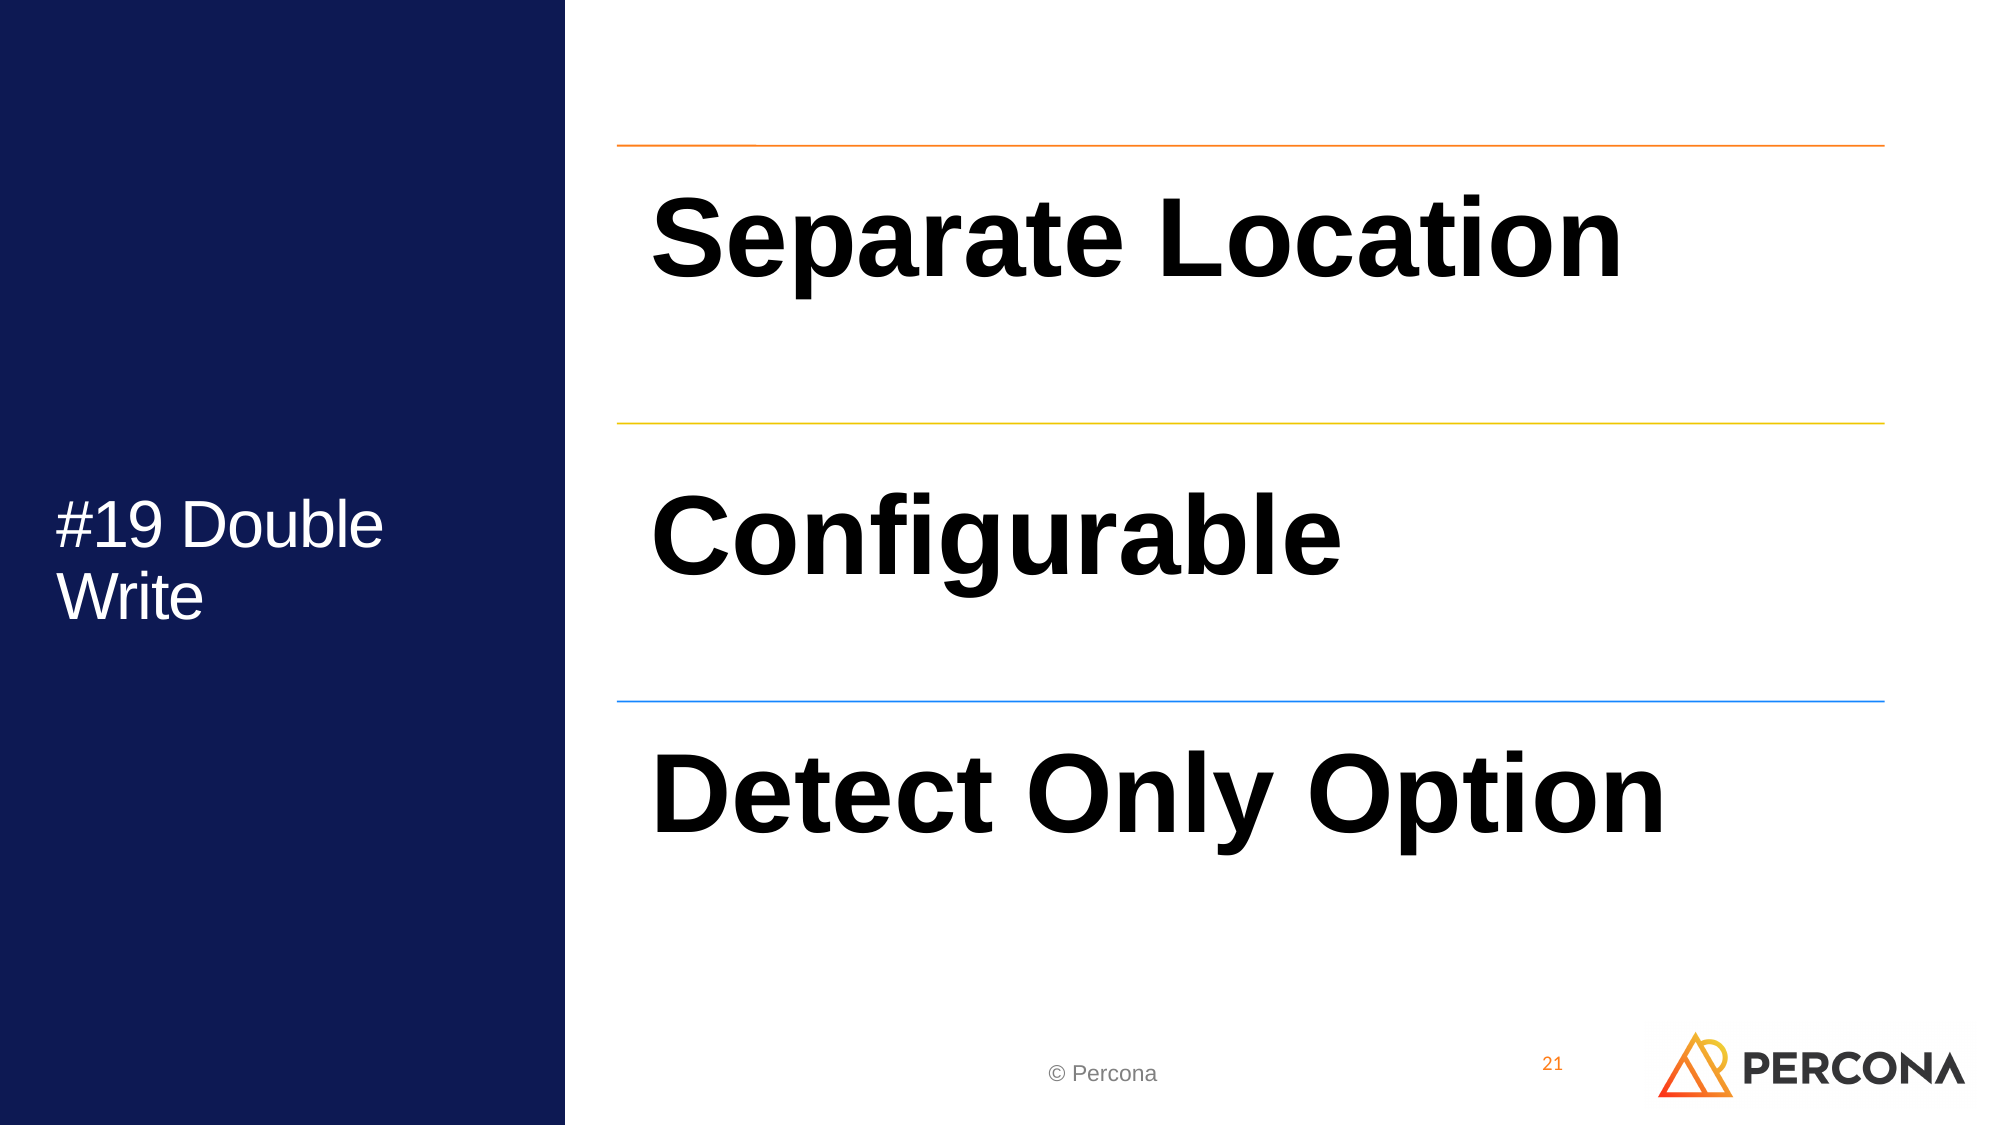

Separate Location
Configurable
Detect Only Option
# #19 Double Write
© Percona
21